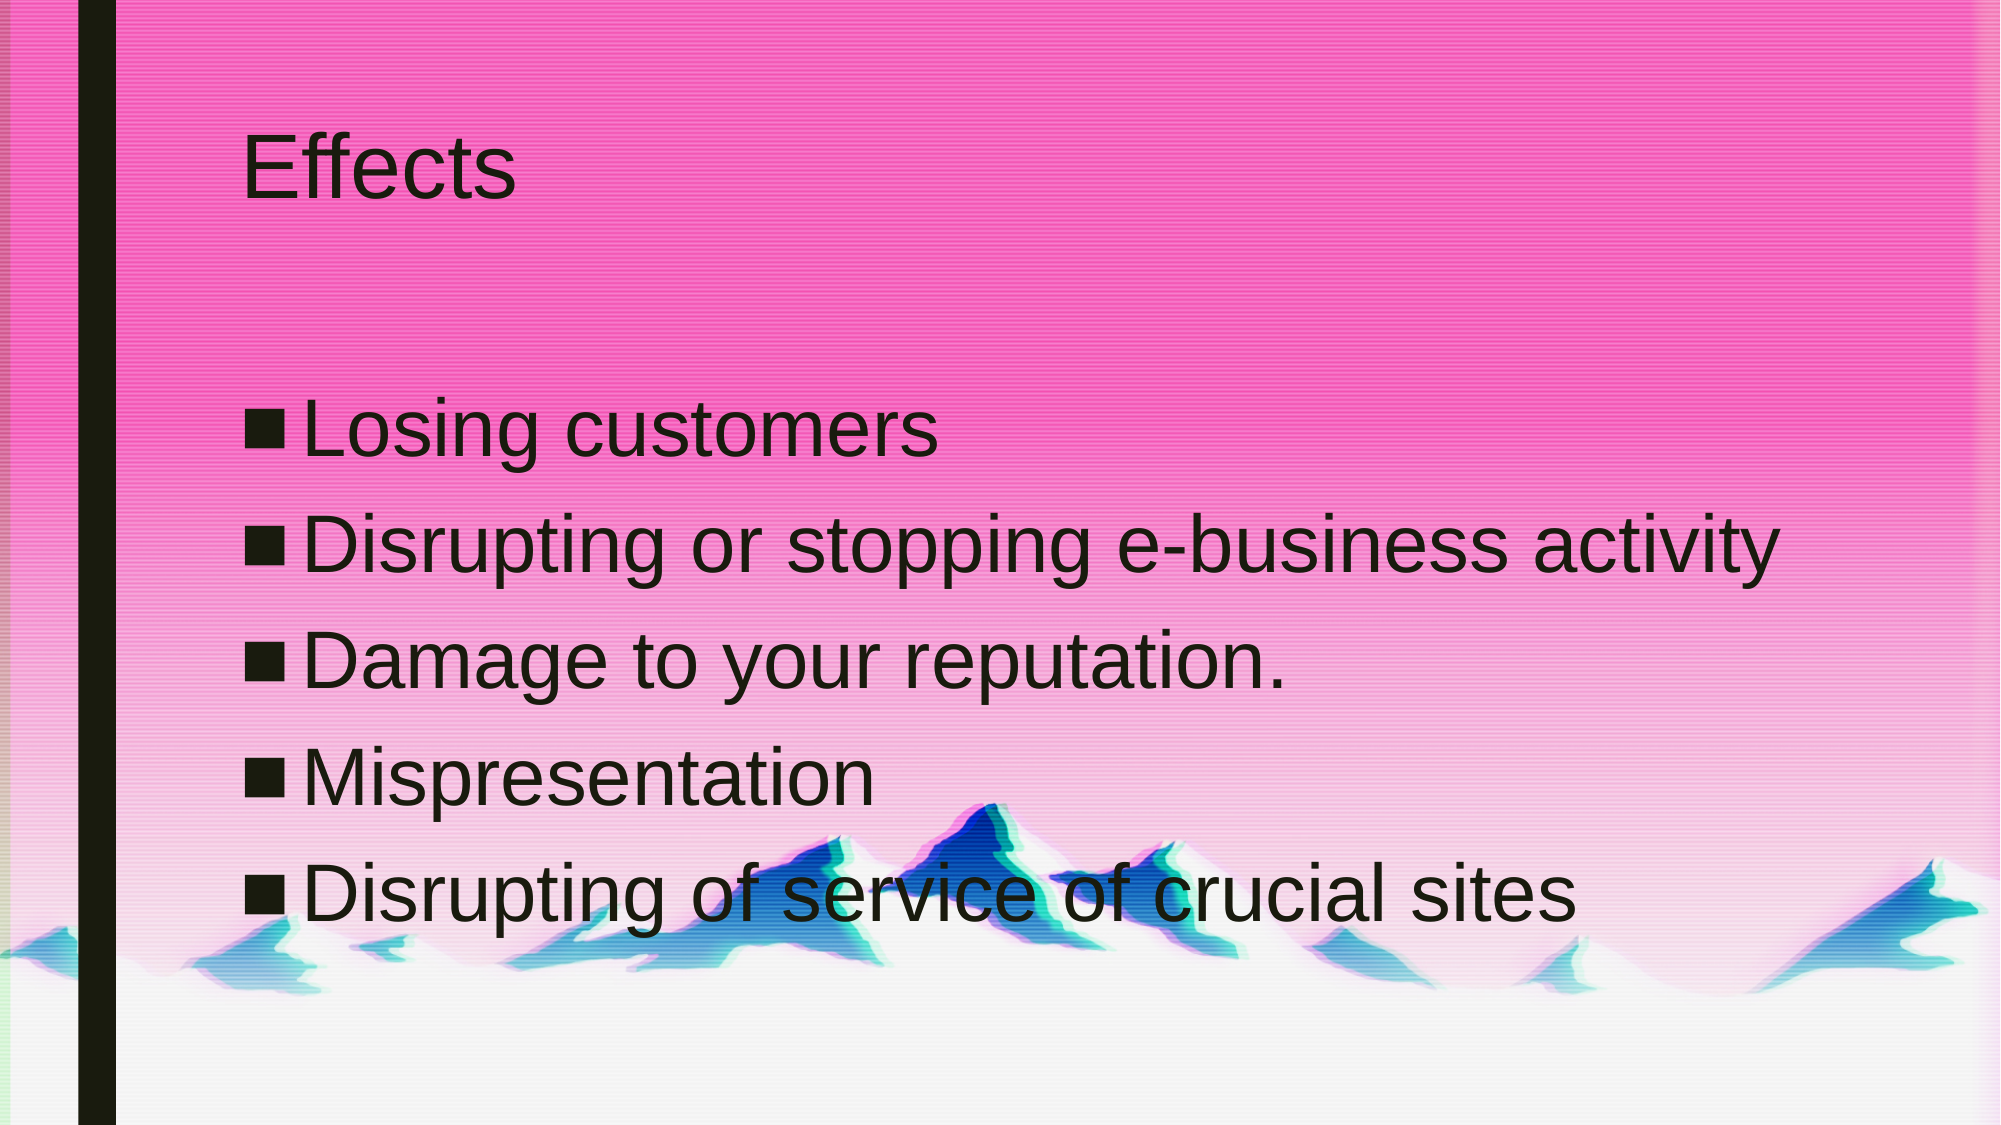

# Effects
Losing customers
Disrupting or stopping e-business activity
Damage to your reputation.
Mispresentation
Disrupting of service of crucial sites